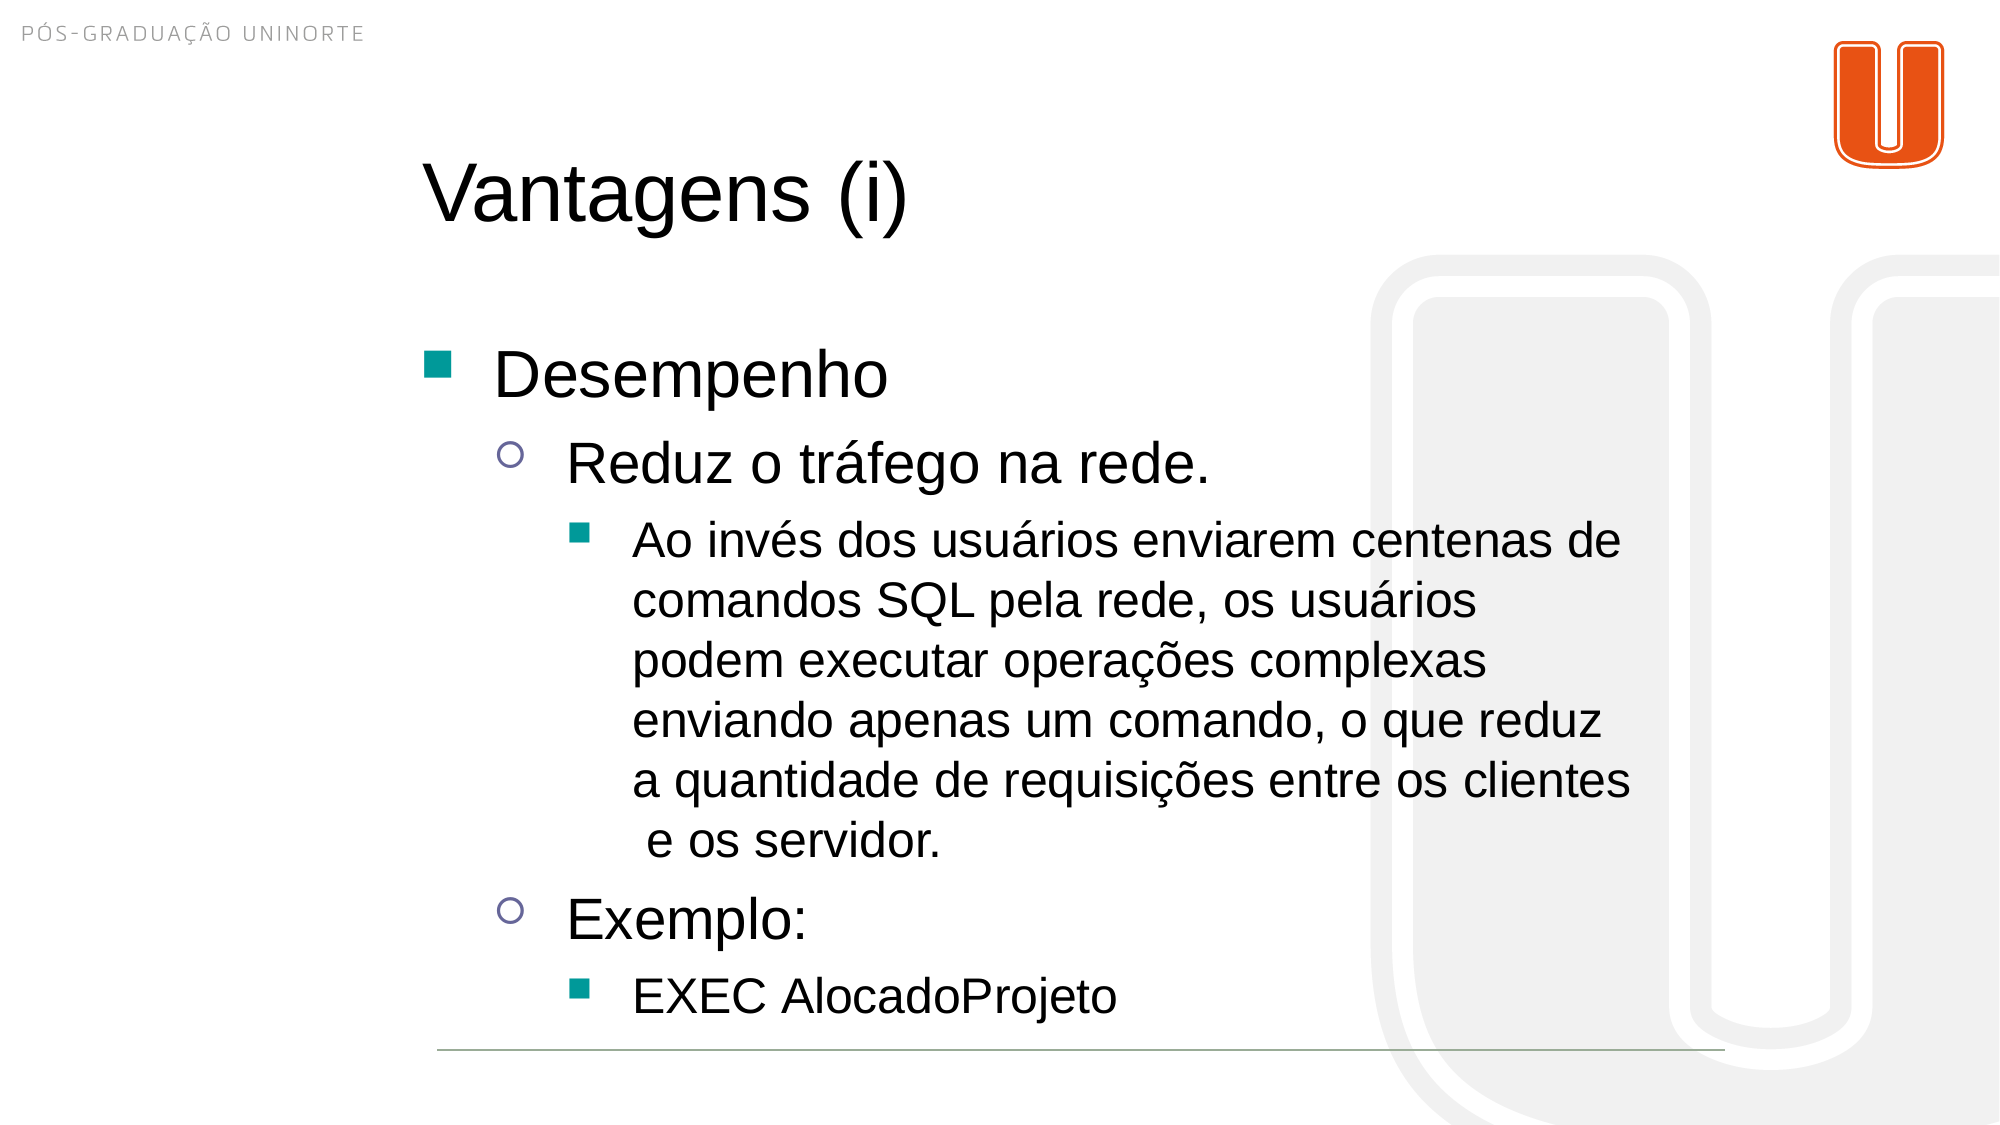

# Vantagens (i)
Desempenho
Reduz o tráfego na rede.
Ao invés dos usuários enviarem centenas de  comandos SQL pela rede, os usuários  podem executar operações complexas  enviando apenas um comando, o que reduz  a quantidade de requisições entre os clientes  e os servidor.
Exemplo:
EXEC AlocadoProjeto